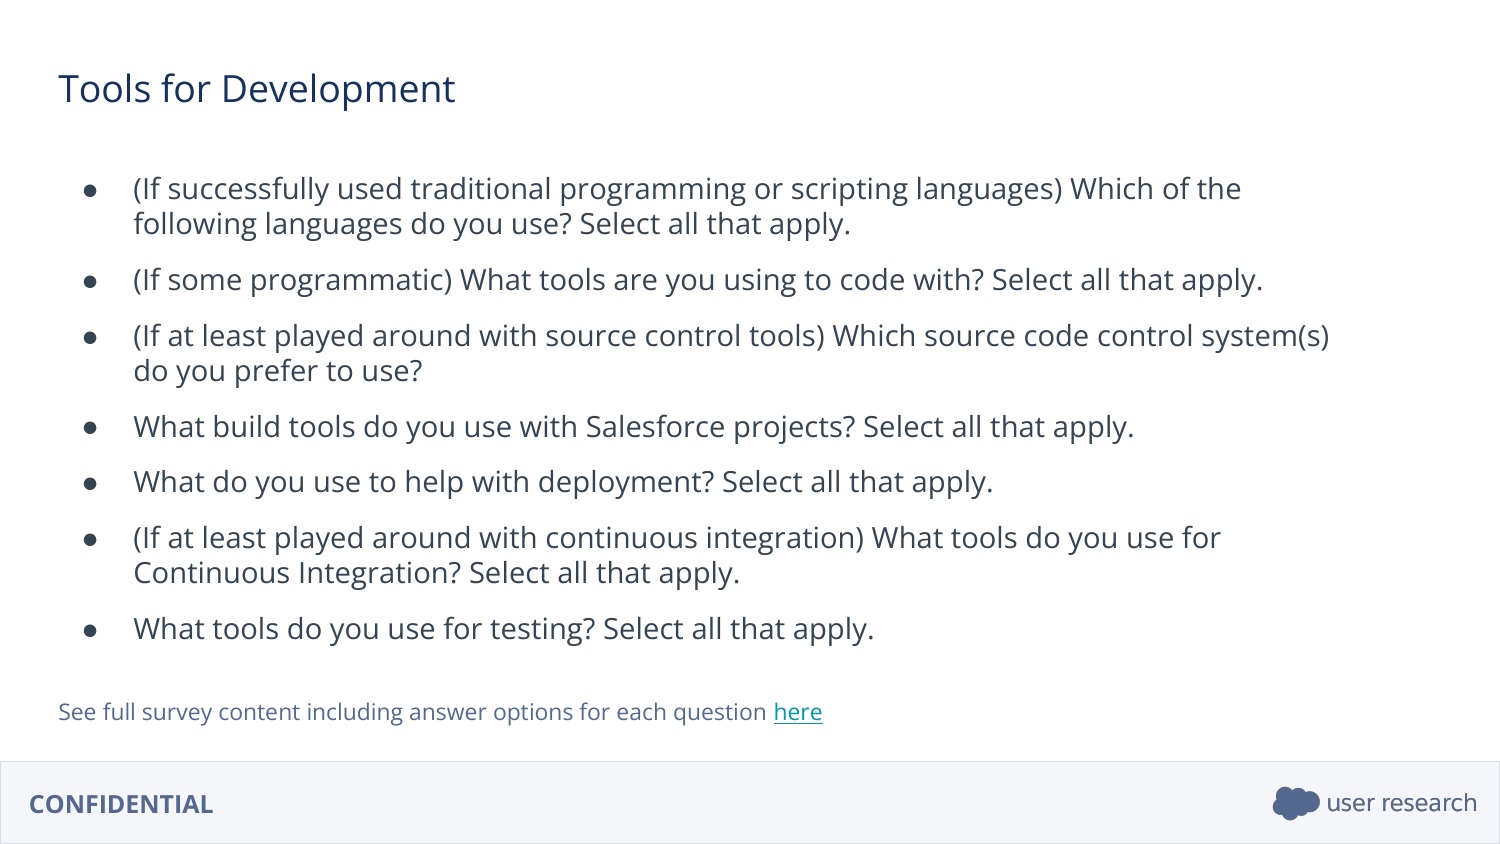

Tools for Development
(If successfully used traditional programming or scripting languages) Which of the following languages do you use? Select all that apply.
(If some programmatic) What tools are you using to code with? Select all that apply.
(If at least played around with source control tools) Which source code control system(s) do you prefer to use?
What build tools do you use with Salesforce projects? Select all that apply.
What do you use to help with deployment? Select all that apply.
(If at least played around with continuous integration) What tools do you use for Continuous Integration? Select all that apply.
What tools do you use for testing? Select all that apply.
See full survey content including answer options for each question here